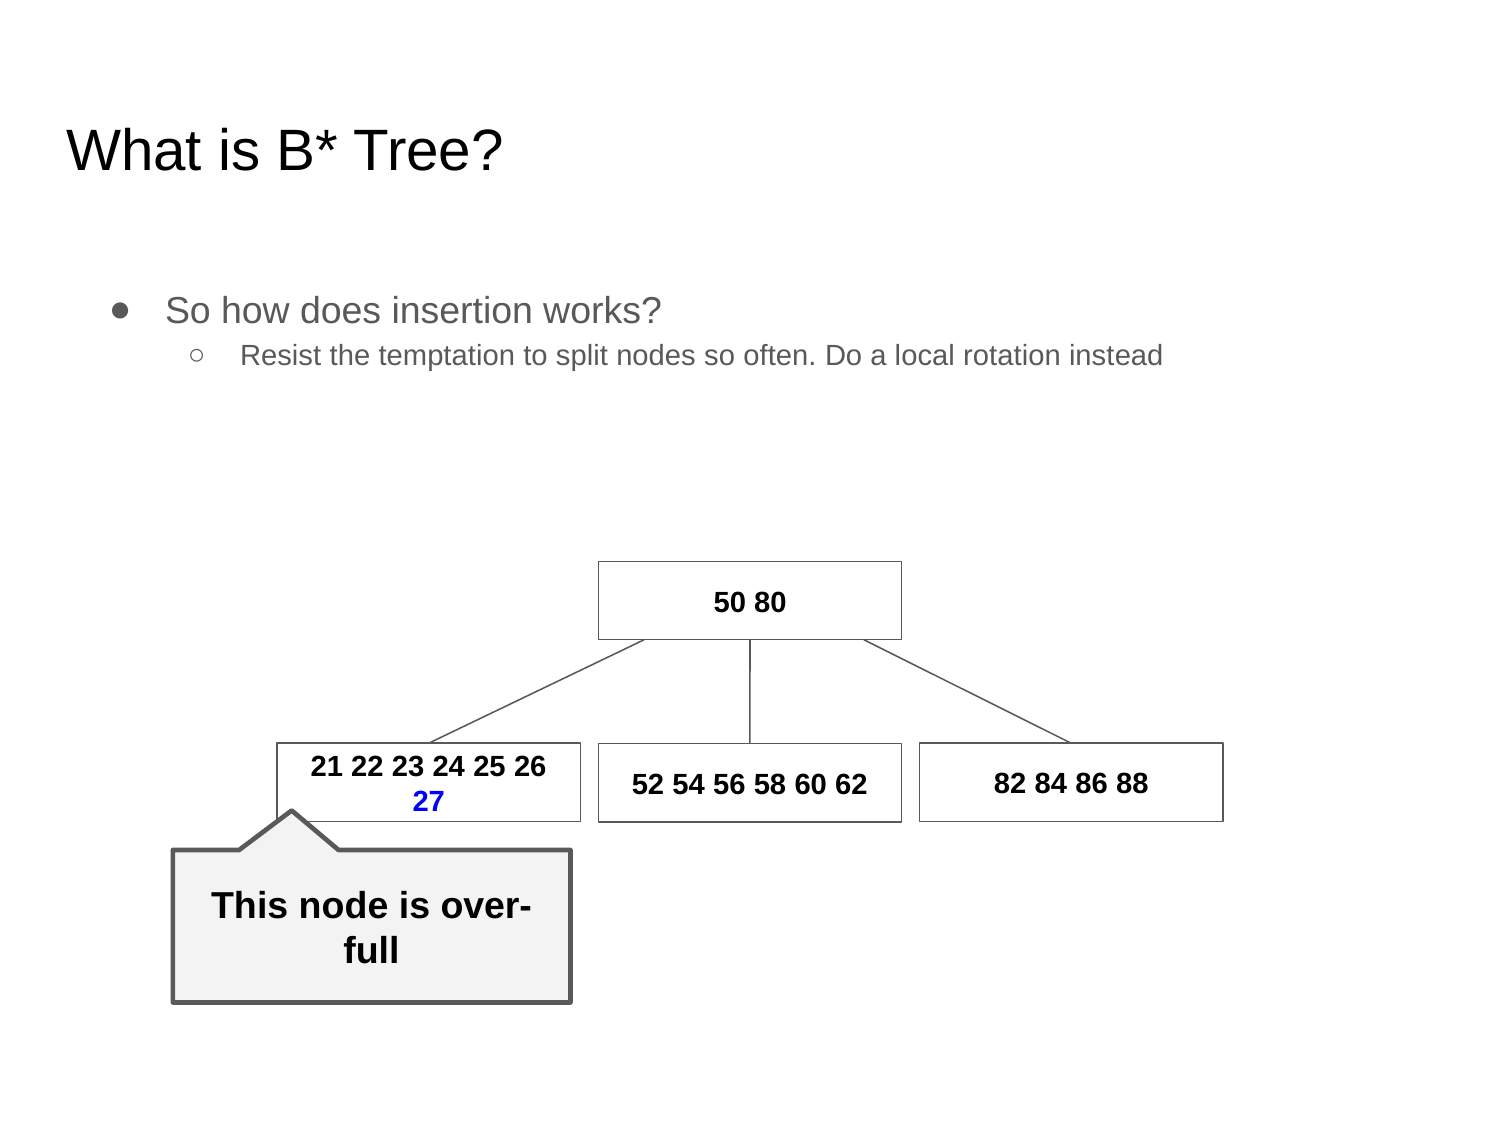

# What is B* Tree?
So how does insertion works?
Resist the temptation to split nodes so often. Do a local rotation instead
50 80
21 22 23 24 25 26 27
82 84 86 88
52 54 56 58 60 62
This node is over-full